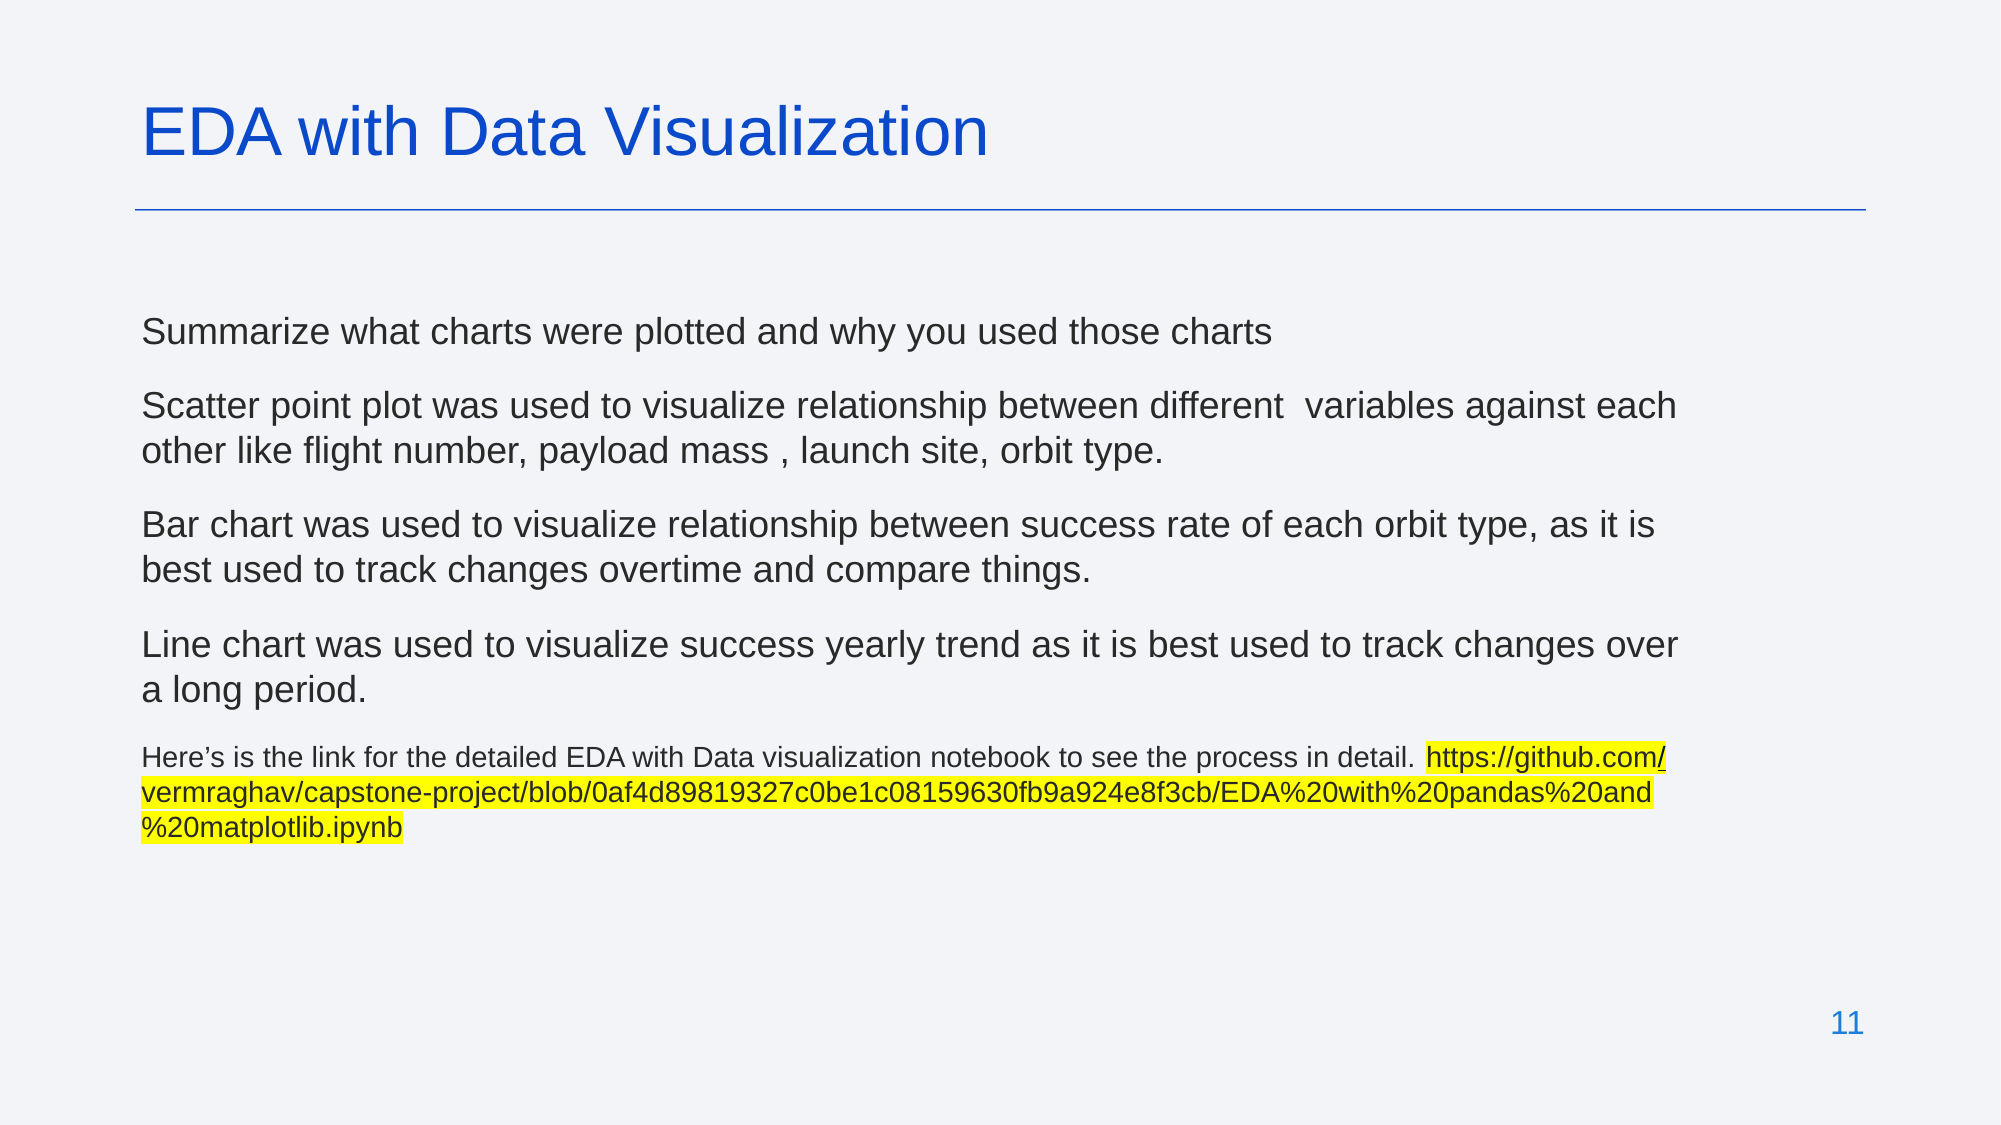

EDA with Data Visualization
Summarize what charts were plotted and why you used those charts
Scatter point plot was used to visualize relationship between different  variables against each other like flight number, payload mass , launch site, orbit type.
Bar chart was used to visualize relationship between success rate of each orbit type, as it is best used to track changes overtime and compare things.
Line chart was used to visualize success yearly trend as it is best used to track changes over a long period.
Here’s is the link for the detailed EDA with Data visualization notebook to see the process in detail. https://github.com/vermraghav/capstone-project/blob/0af4d89819327c0be1c08159630fb9a924e8f3cb/EDA%20with%20pandas%20and%20matplotlib.ipynb

11